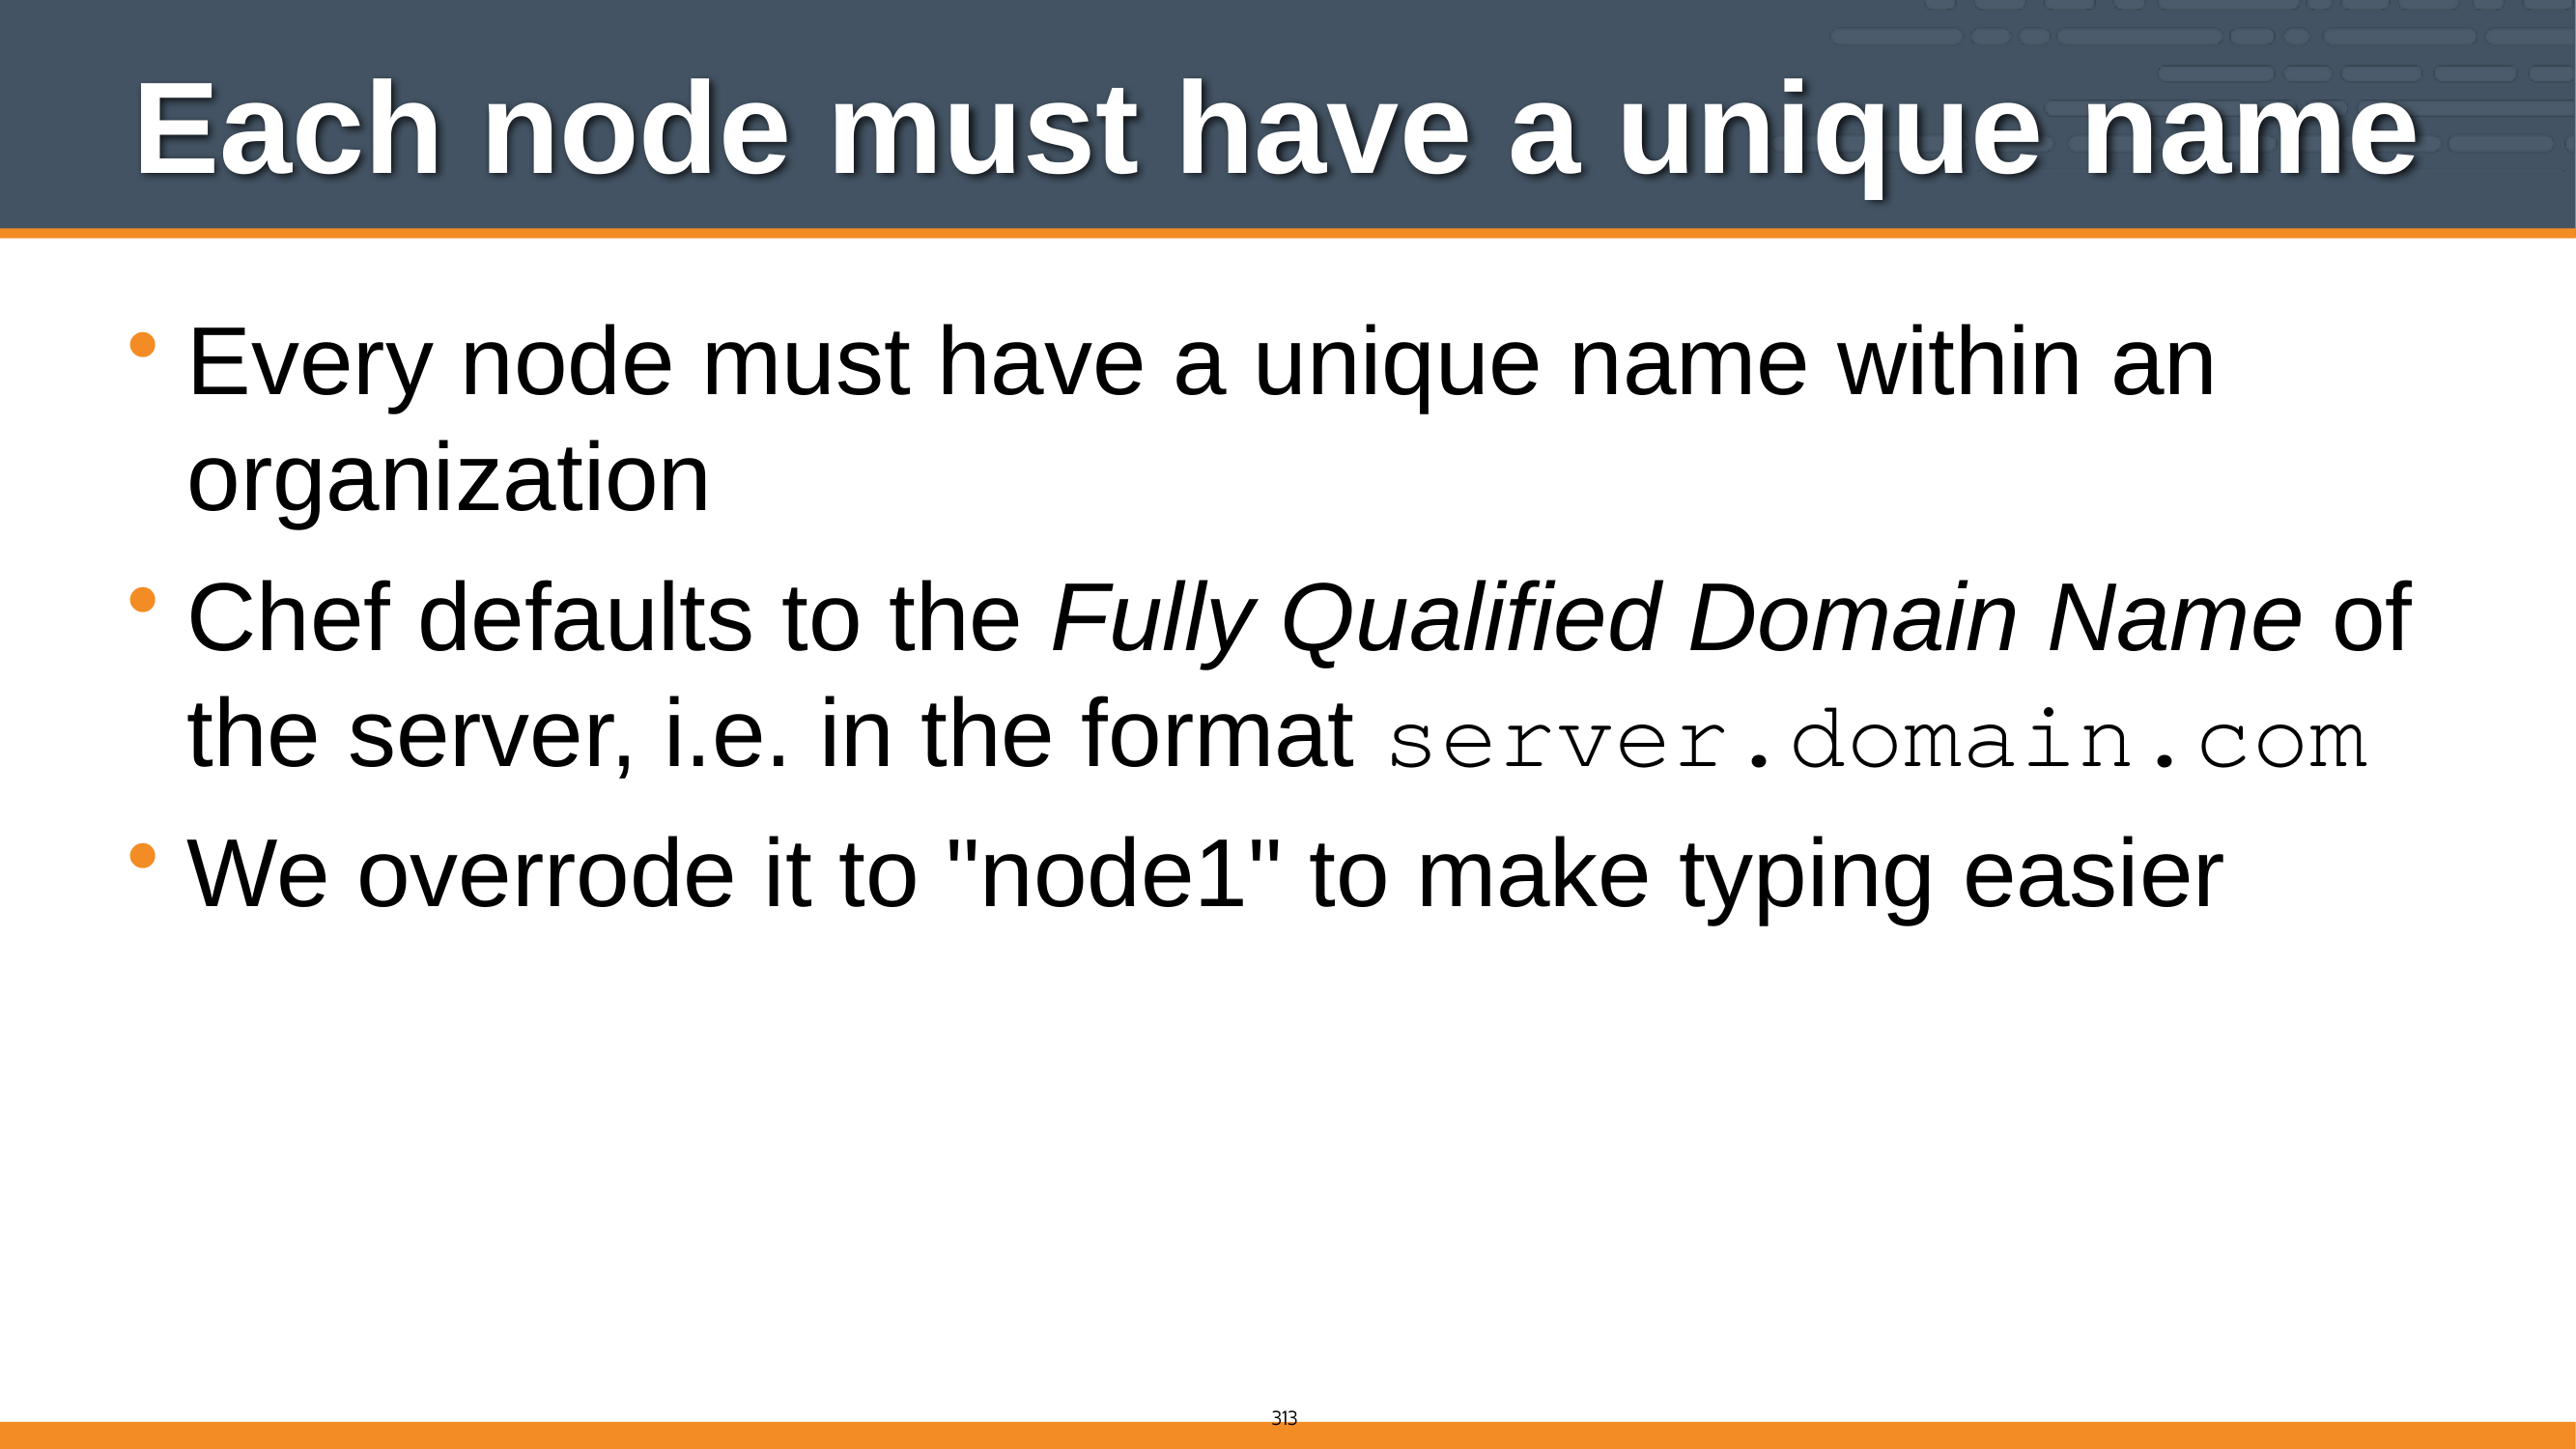

# Each node must have a unique name
Every node must have a unique name within an organization
Chef defaults to the Fully Qualified Domain Name of the server, i.e. in the format server.domain.com
We overrode it to "node1" to make typing easier
313